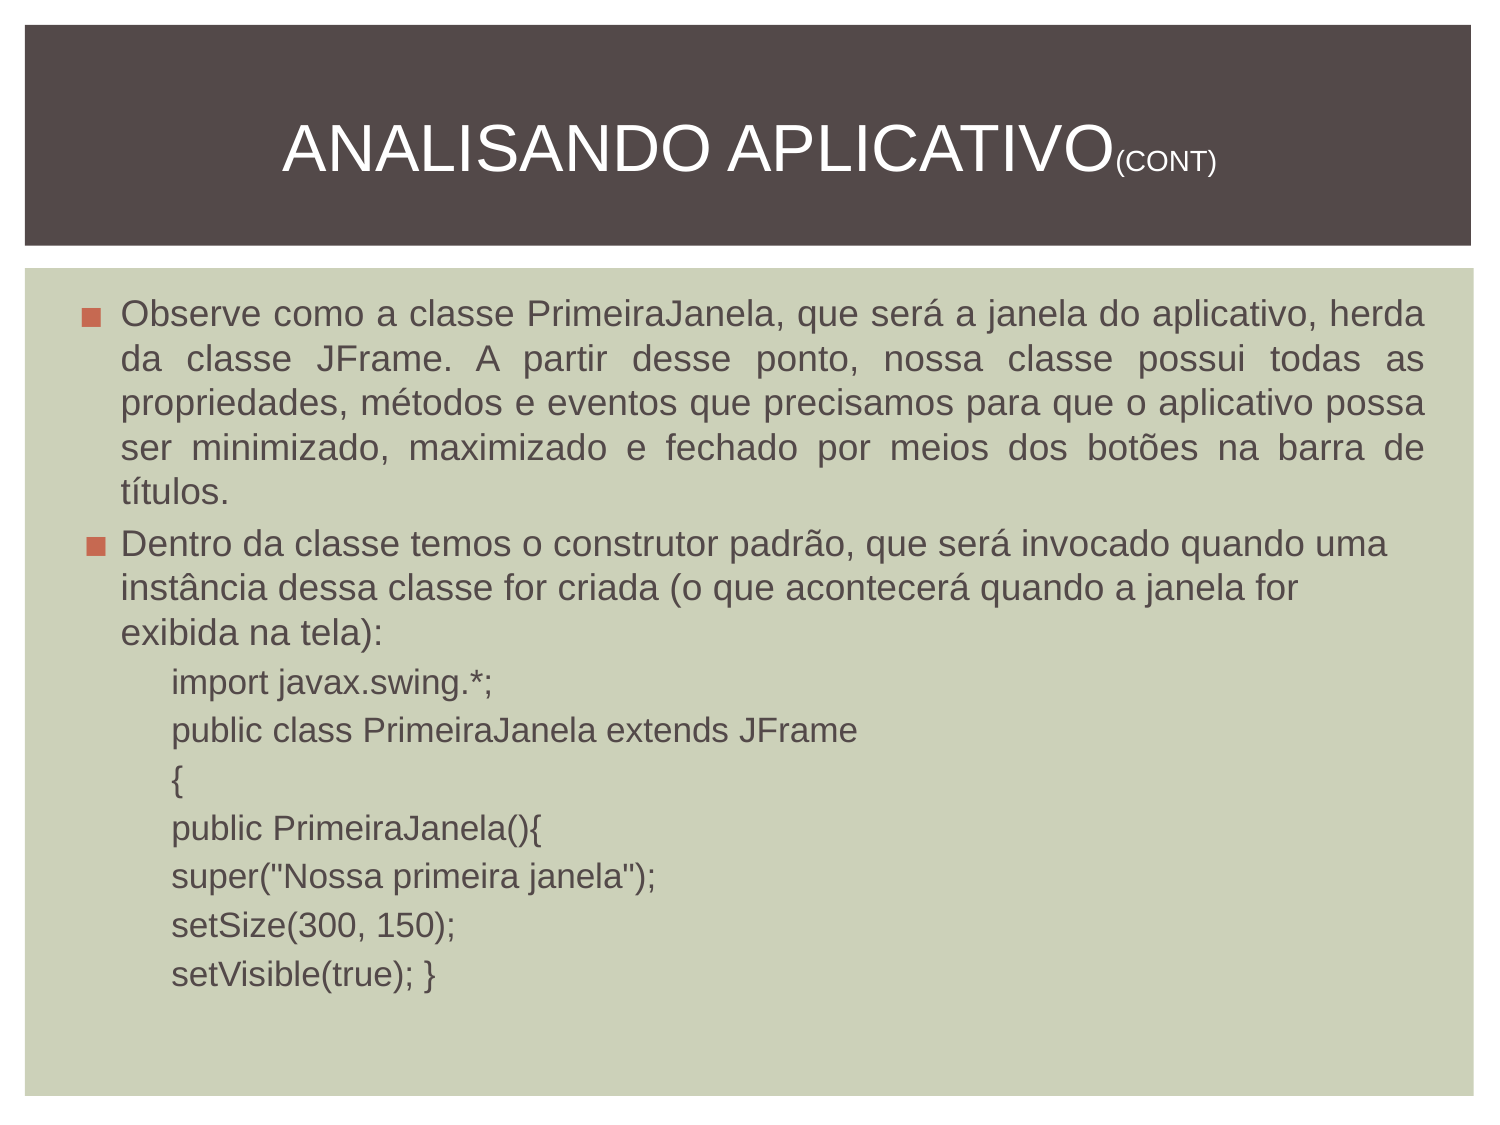

# ANALISANDO APLICATIVO(CONT)
Observe como a classe PrimeiraJanela, que será a janela do aplicativo, herda da classe JFrame. A partir desse ponto, nossa classe possui todas as propriedades, métodos e eventos que precisamos para que o aplicativo possa ser minimizado, maximizado e fechado por meios dos botões na barra de títulos.
Dentro da classe temos o construtor padrão, que será invocado quando uma instância dessa classe for criada (o que acontecerá quando a janela for exibida na tela):
import javax.swing.*;
public class PrimeiraJanela extends JFrame
{
public PrimeiraJanela(){
super("Nossa primeira janela");
setSize(300, 150);
setVisible(true); }